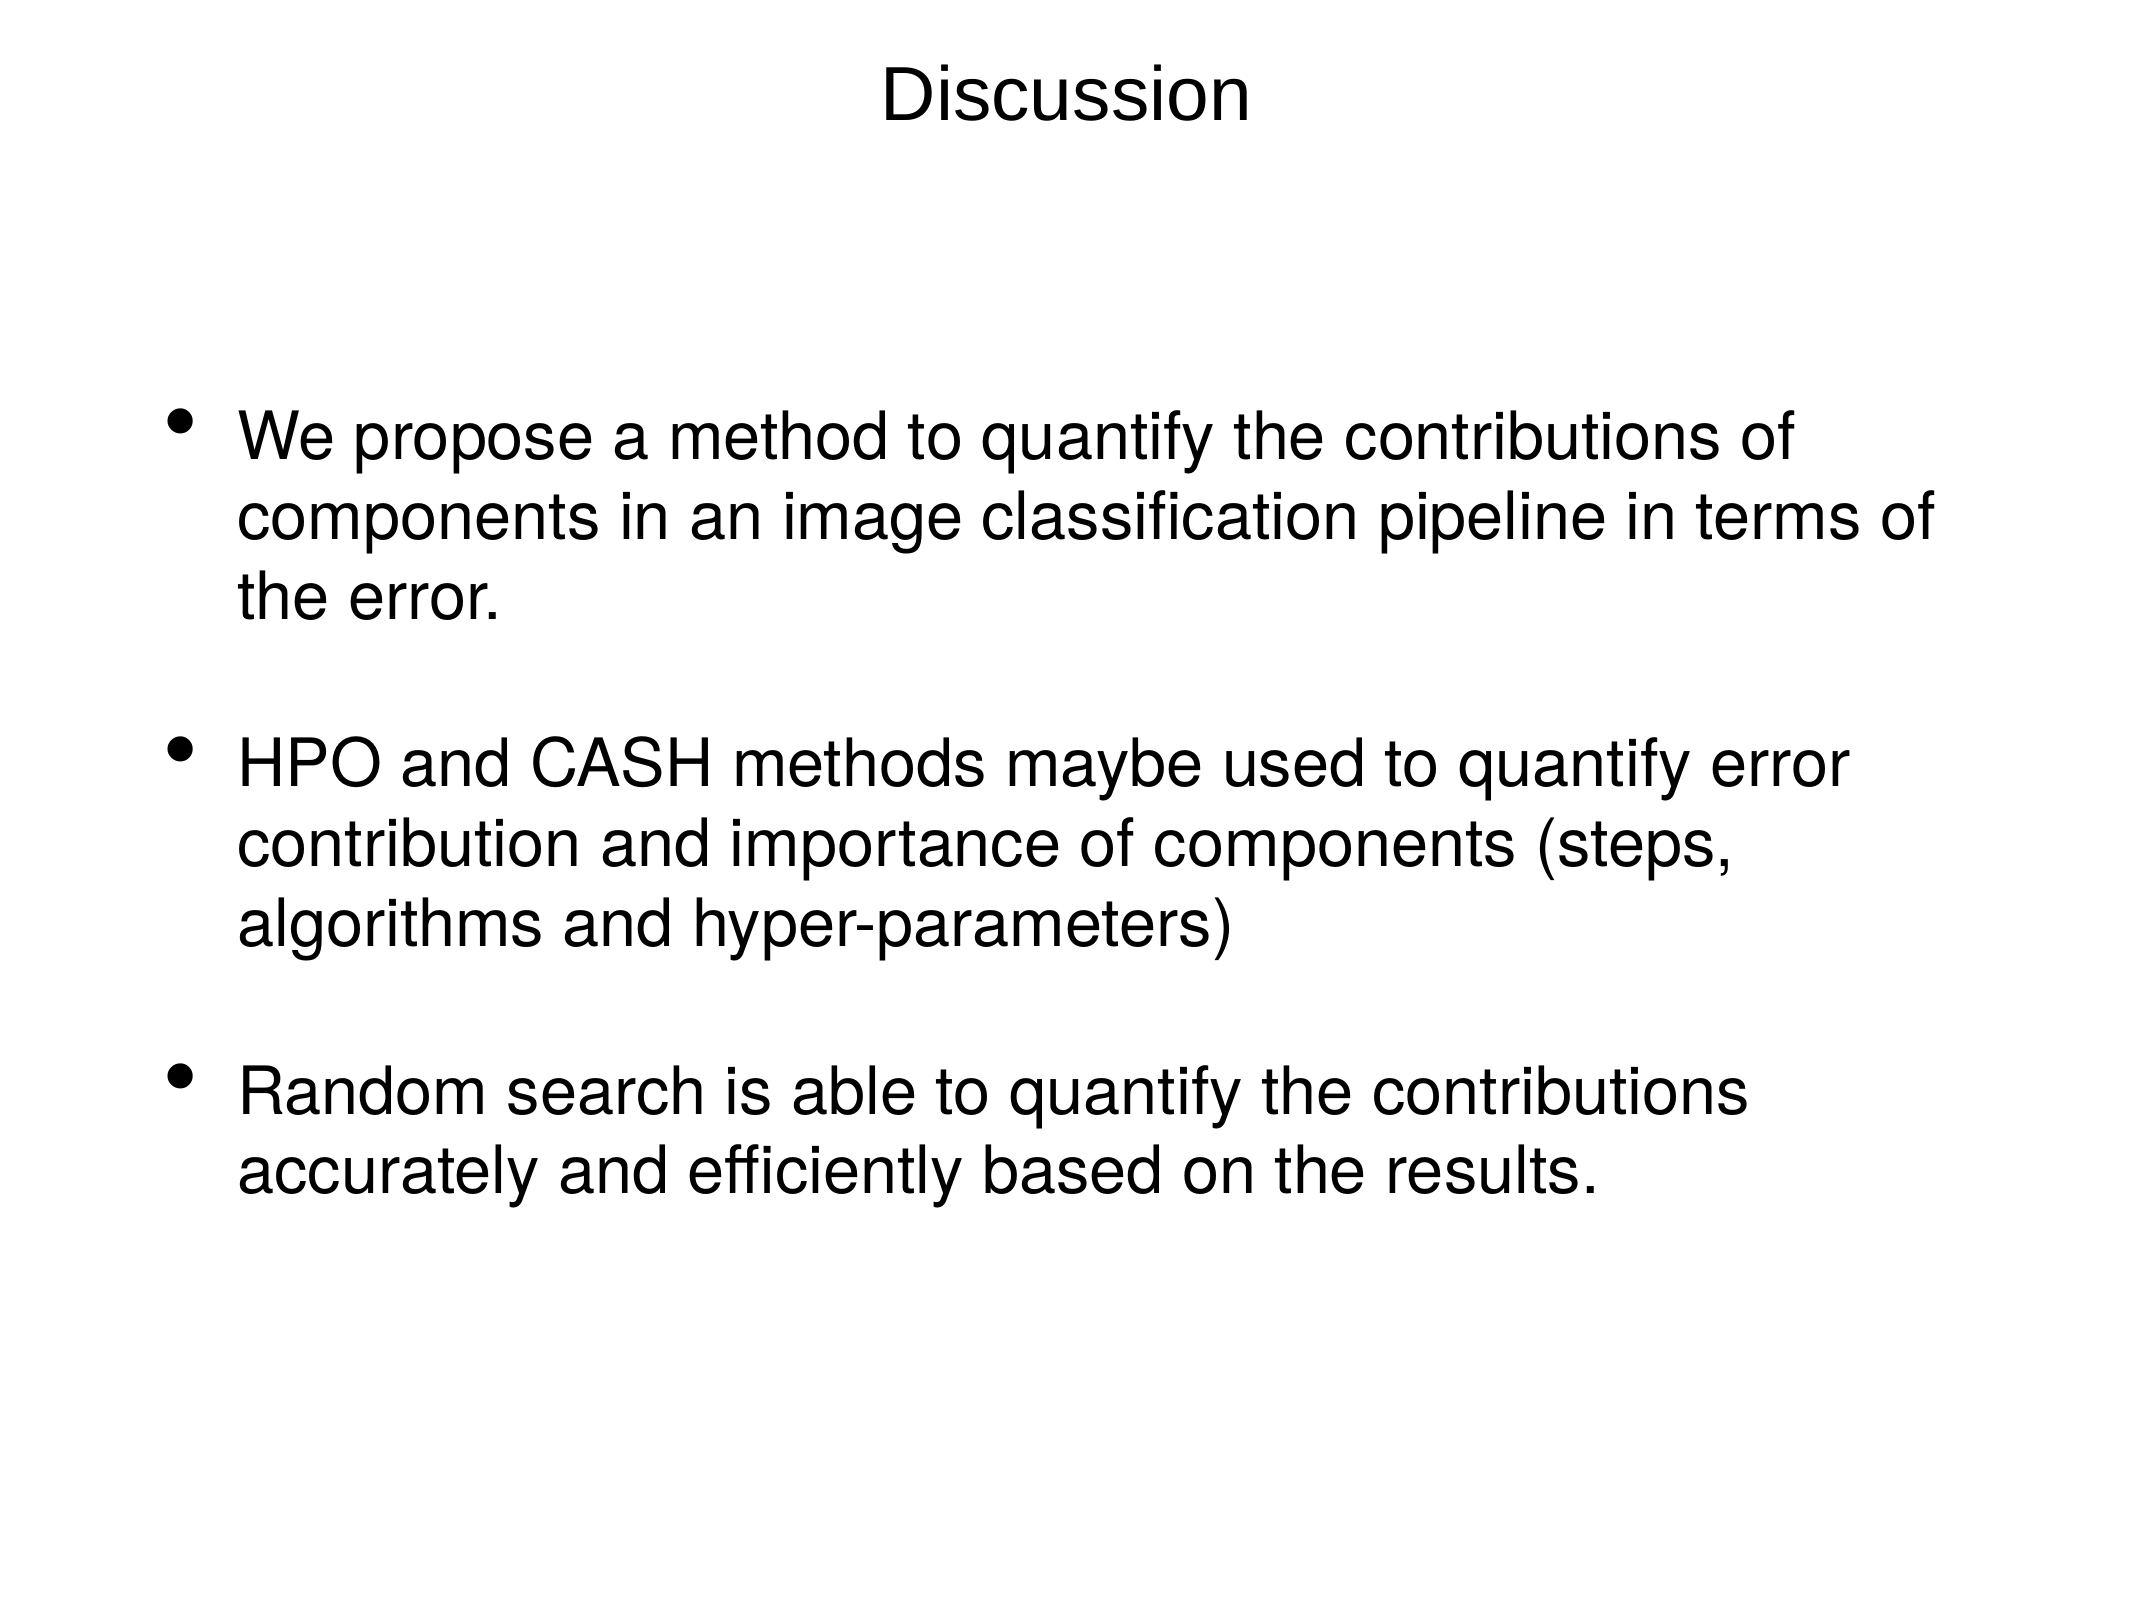

# Discussion
We propose a method to quantify the contributions of components in an image classification pipeline in terms of the error.
HPO and CASH methods maybe used to quantify error contribution and importance of components (steps, algorithms and hyper-parameters)
Random search is able to quantify the contributions accurately and efficiently based on the results.